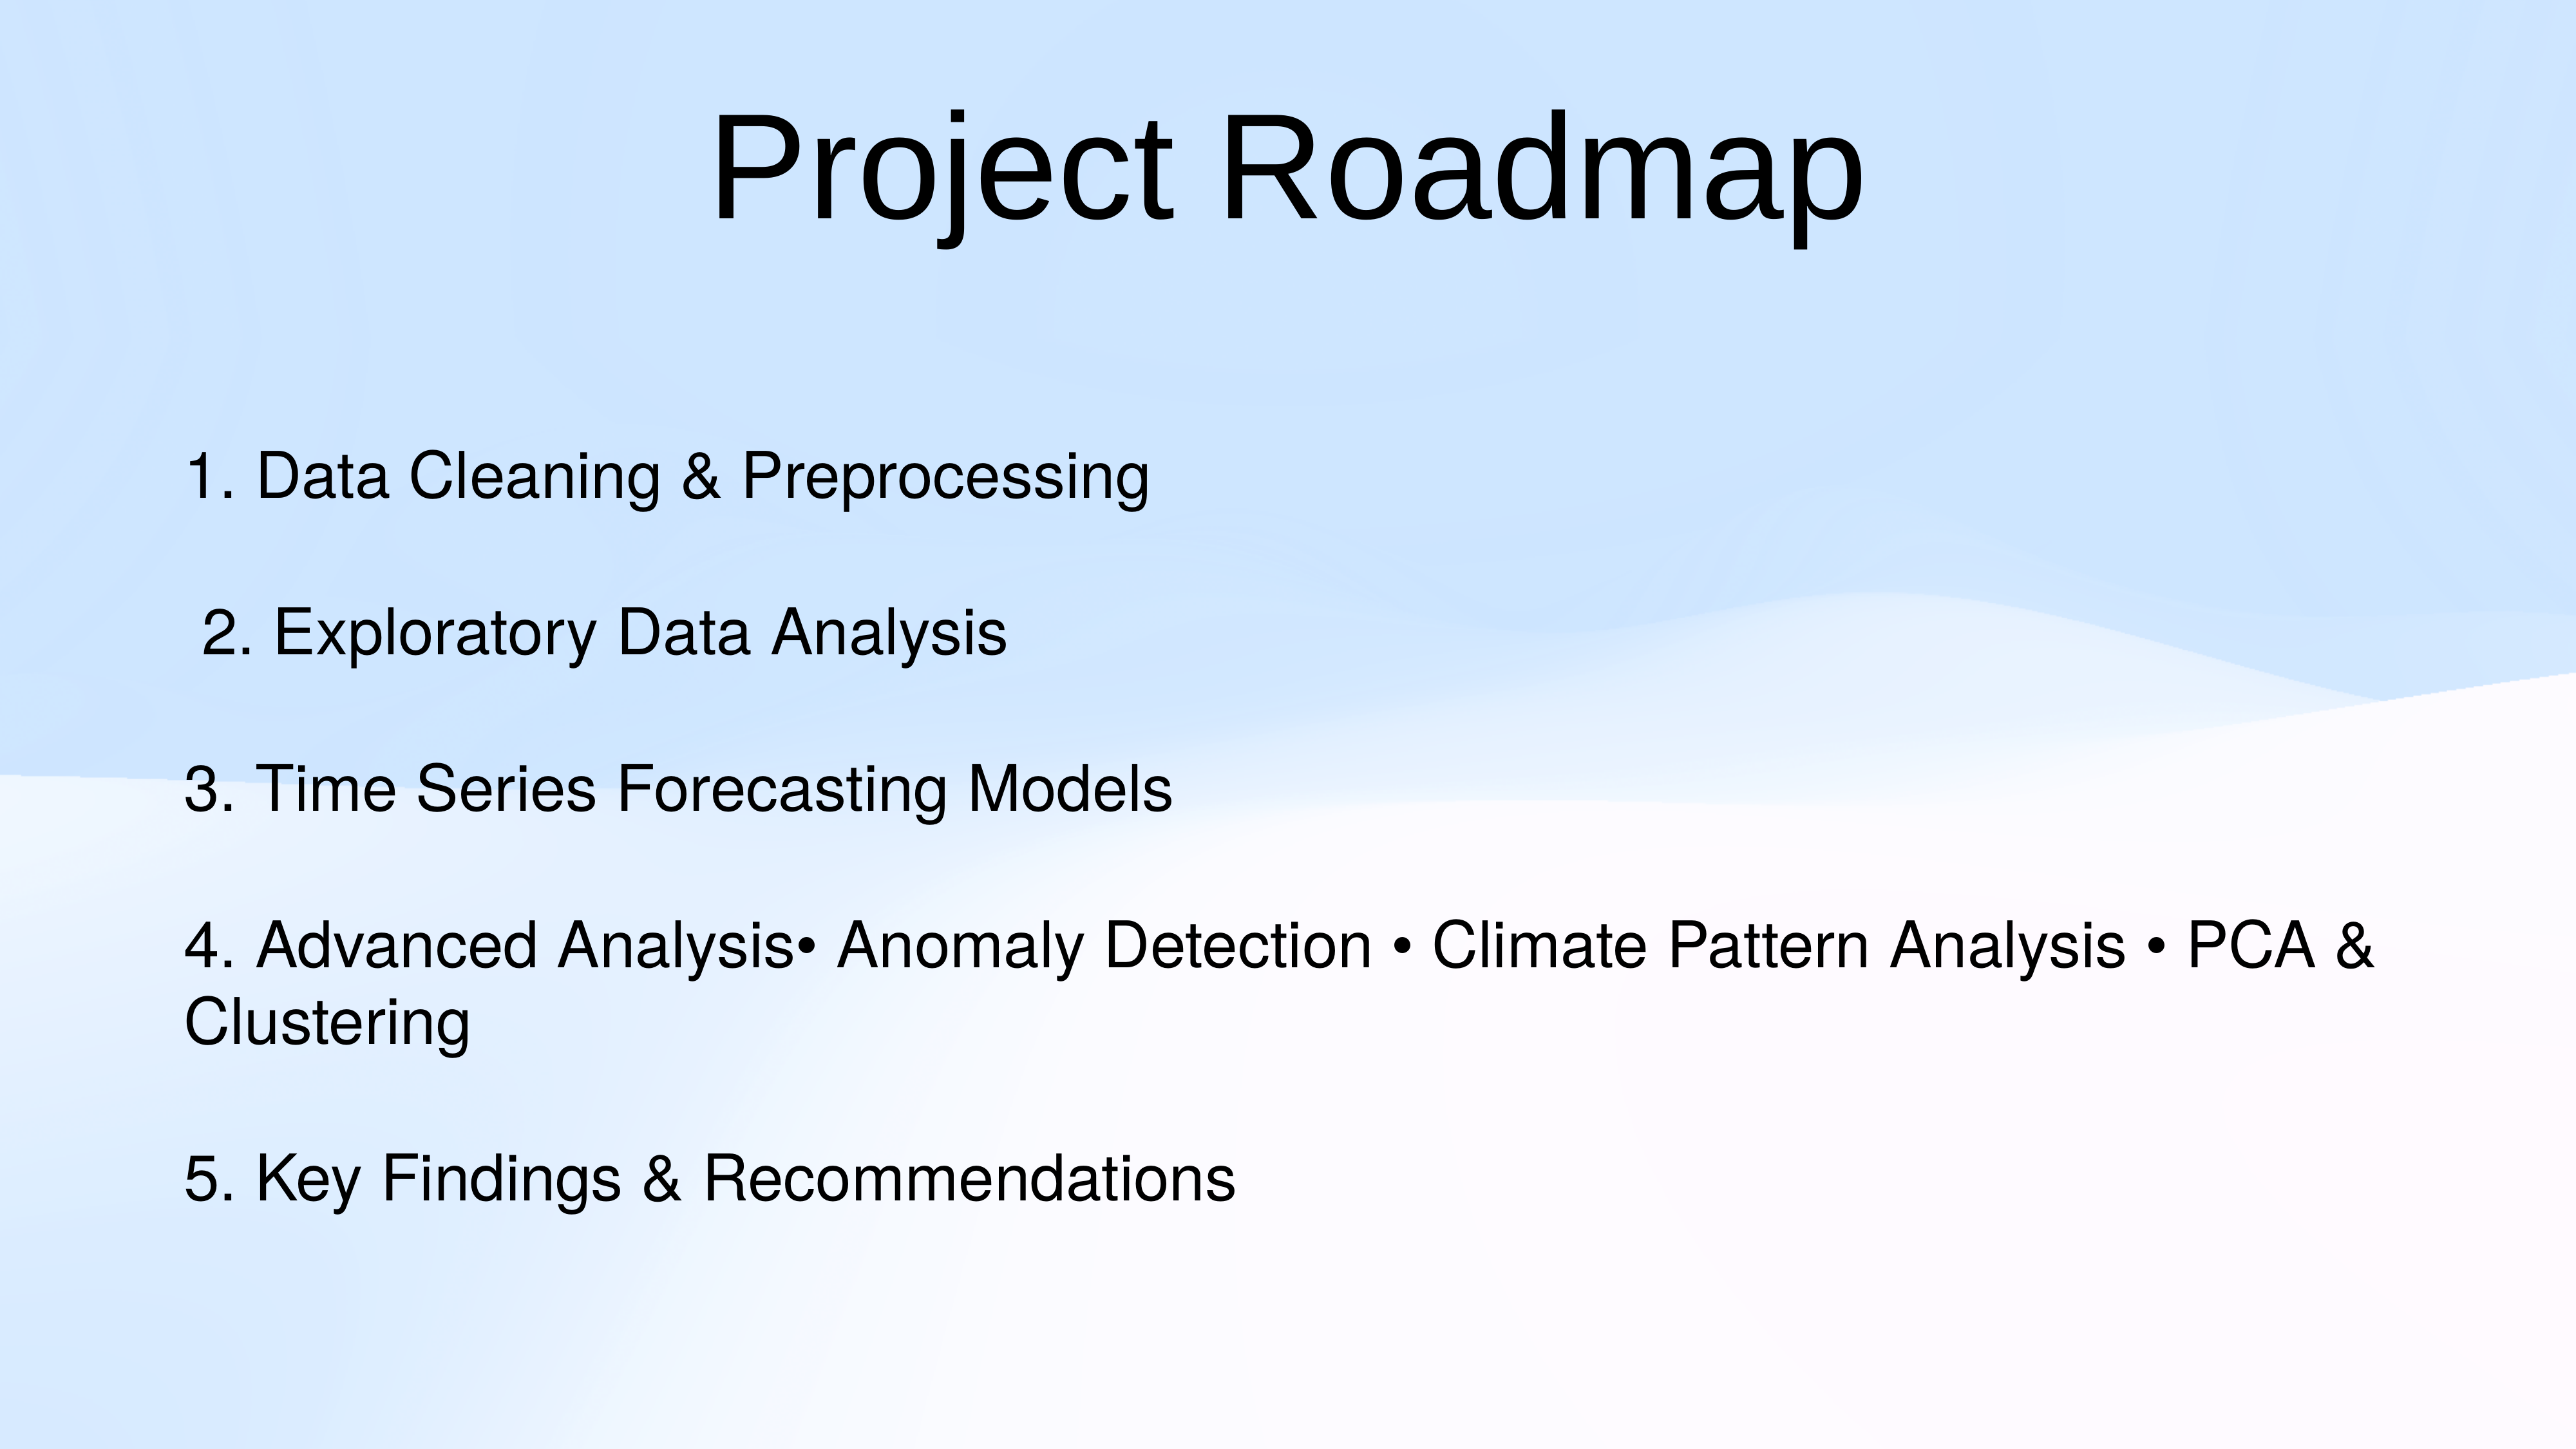

# Project Roadmap
1. Data Cleaning & Preprocessing
 2. Exploratory Data Analysis
3. Time Series Forecasting Models
4. Advanced Analysis• Anomaly Detection • Climate Pattern Analysis • PCA & Clustering
5. Key Findings & Recommendations